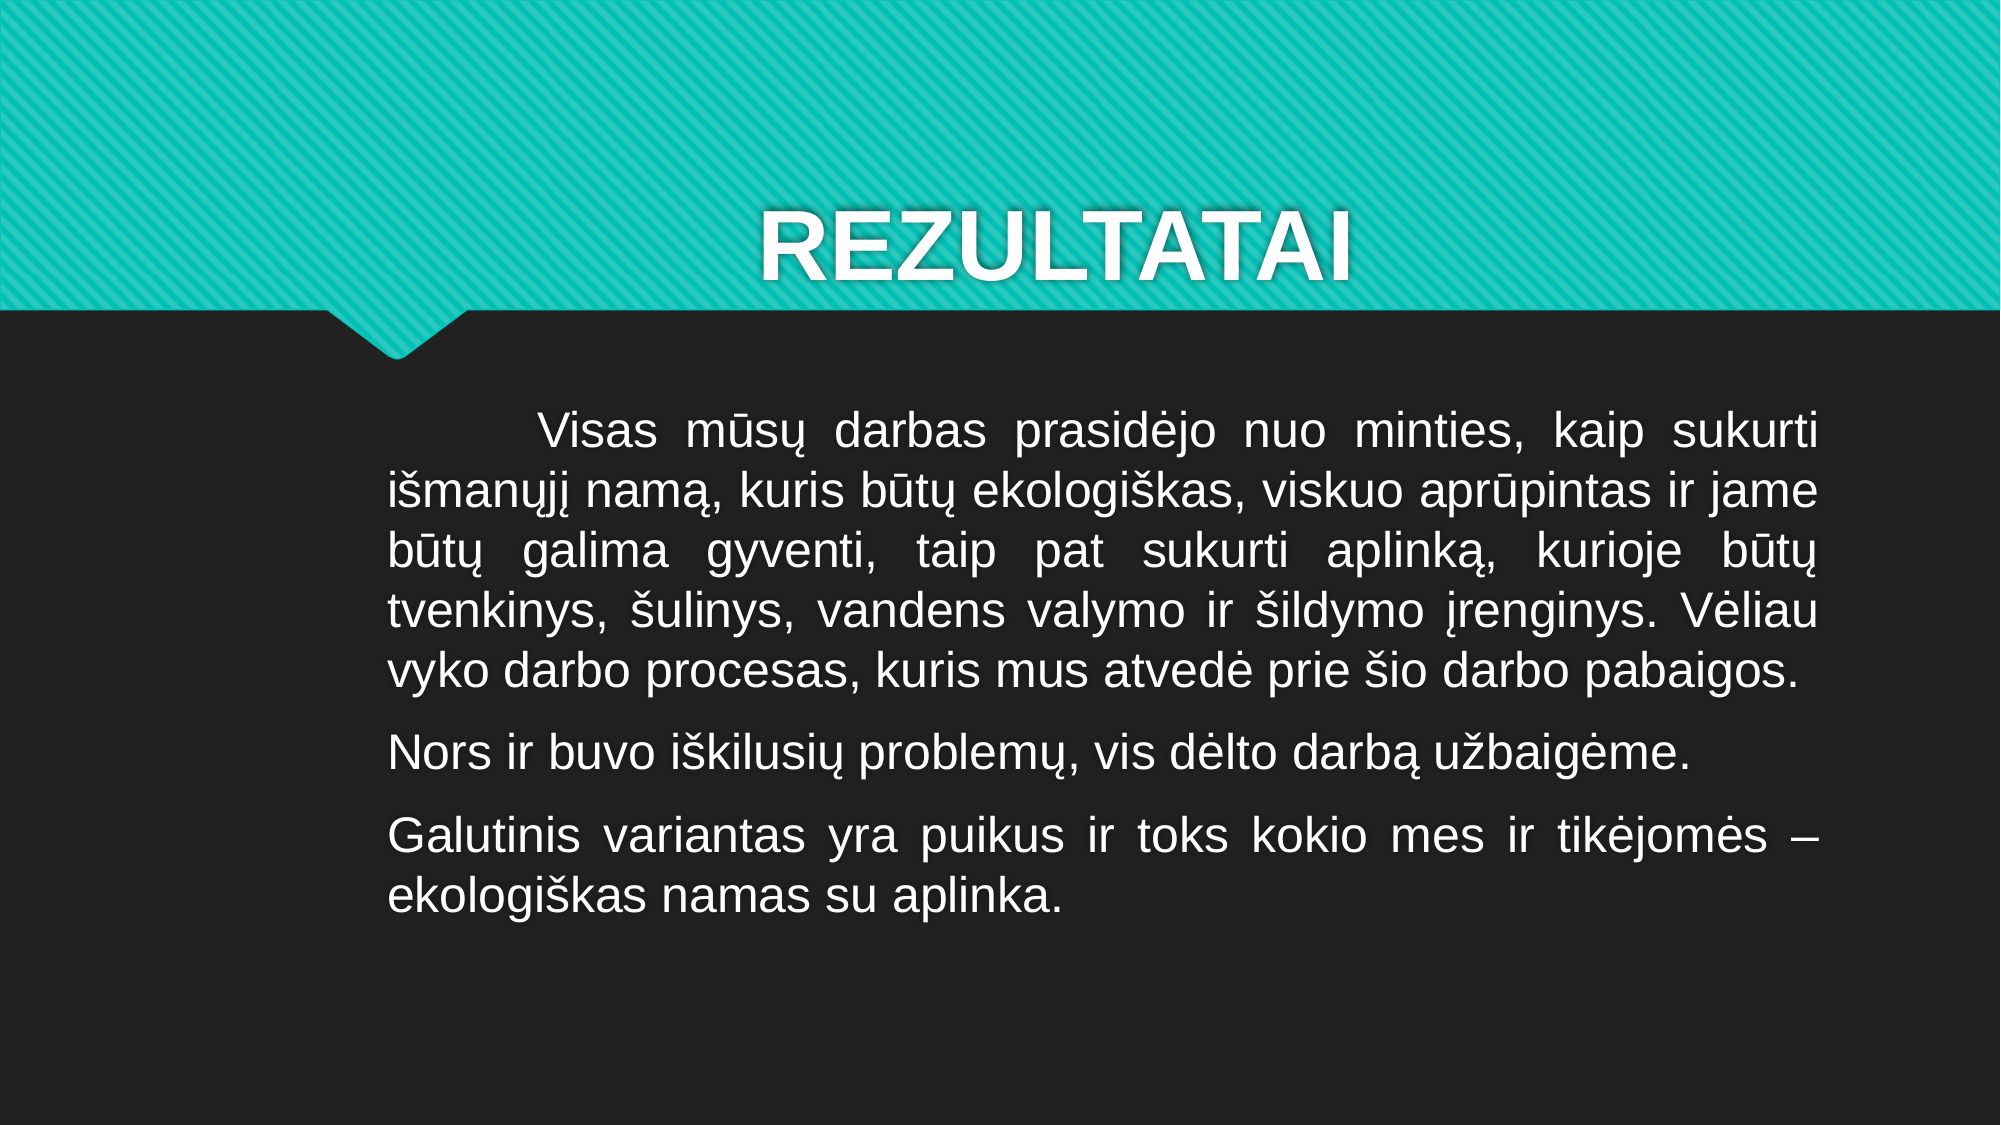

# REZULTATAI
	Visas mūsų darbas prasidėjo nuo minties, kaip sukurti išmanųjį namą, kuris būtų ekologiškas, viskuo aprūpintas ir jame būtų galima gyventi, taip pat sukurti aplinką, kurioje būtų tvenkinys, šulinys, vandens valymo ir šildymo įrenginys. Vėliau vyko darbo procesas, kuris mus atvedė prie šio darbo pabaigos.
Nors ir buvo iškilusių problemų, vis dėlto darbą užbaigėme.
Galutinis variantas yra puikus ir toks kokio mes ir tikėjomės –ekologiškas namas su aplinka.